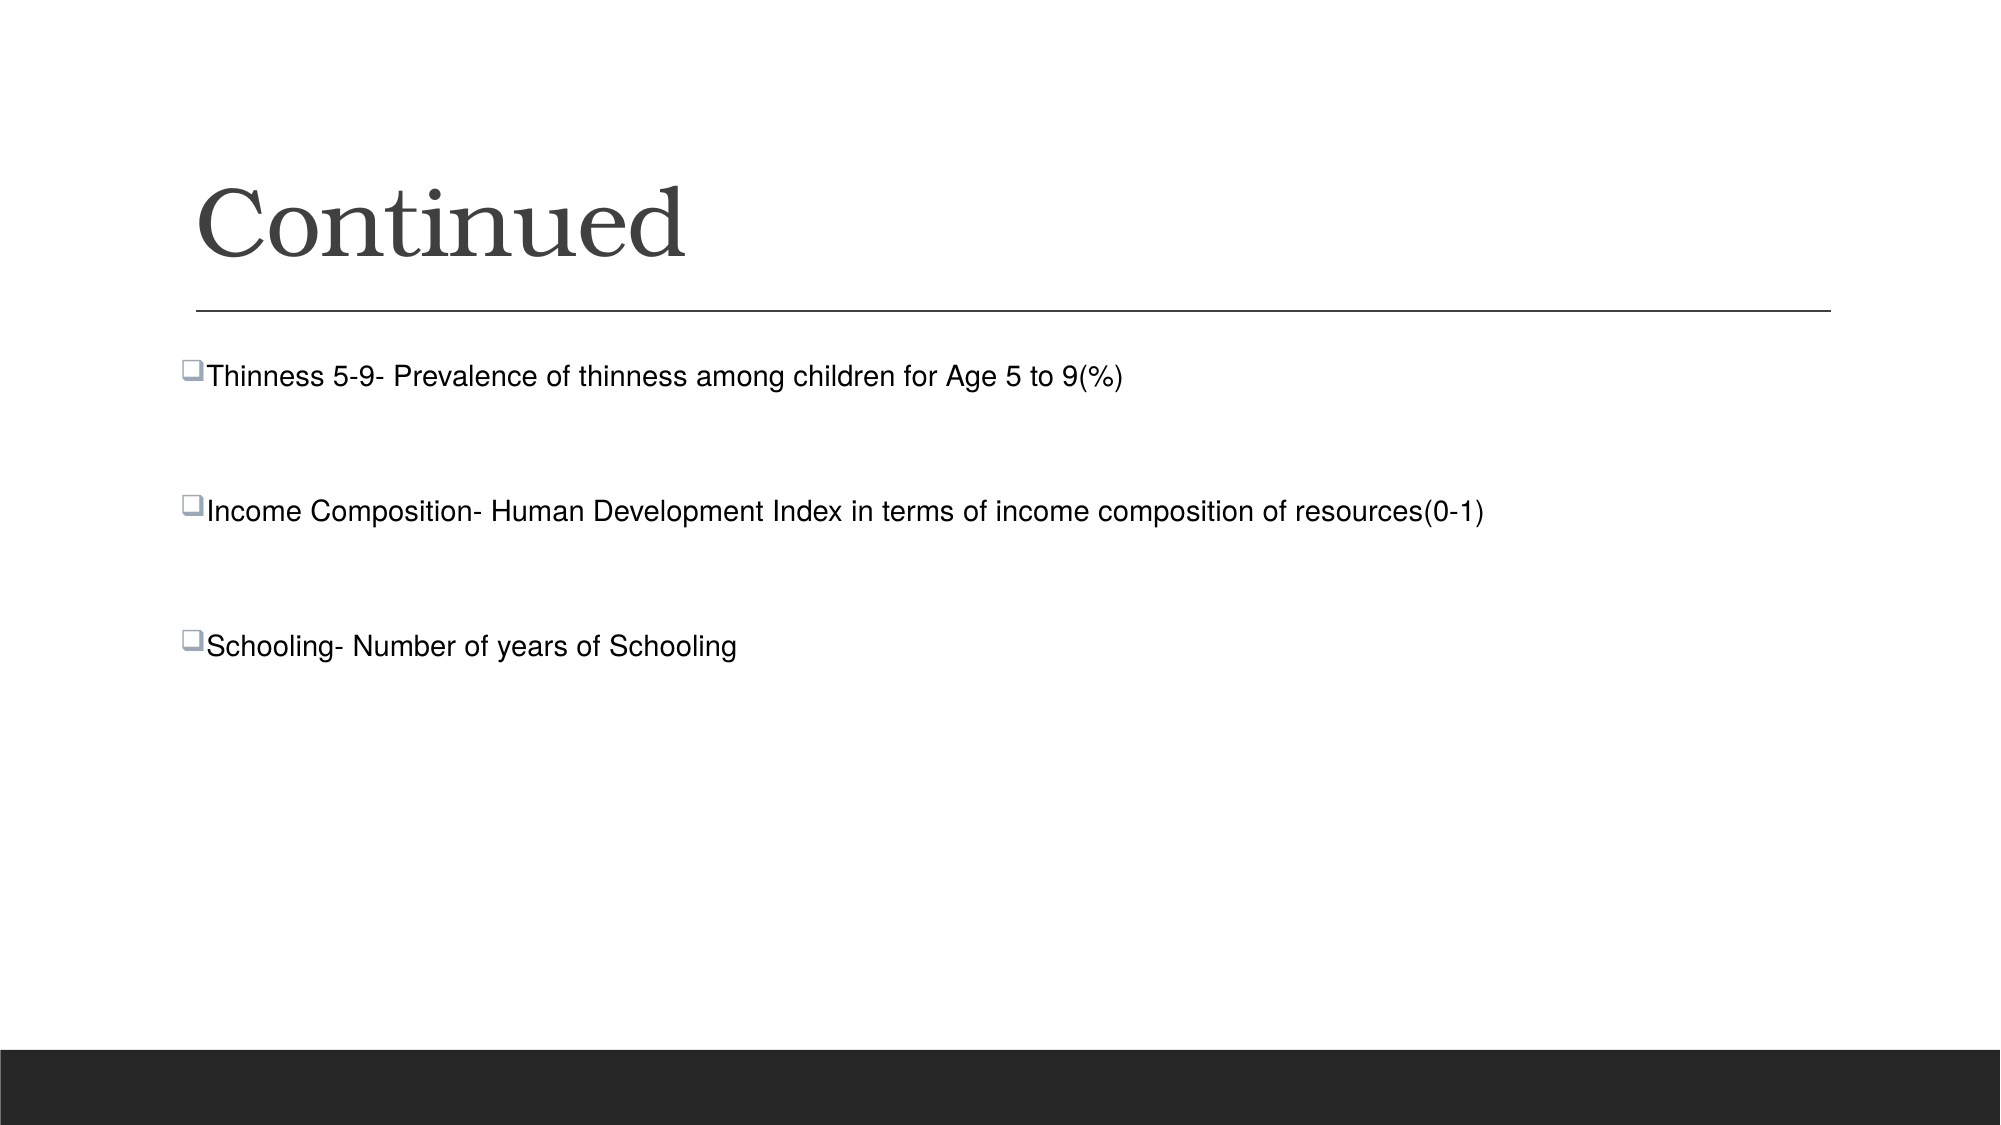

# Continued
Thinness 5-9- Prevalence of thinness among children for Age 5 to 9(%)

Income Composition- Human Development Index in terms of income composition of resources(0-1)

Schooling- Number of years of Schooling